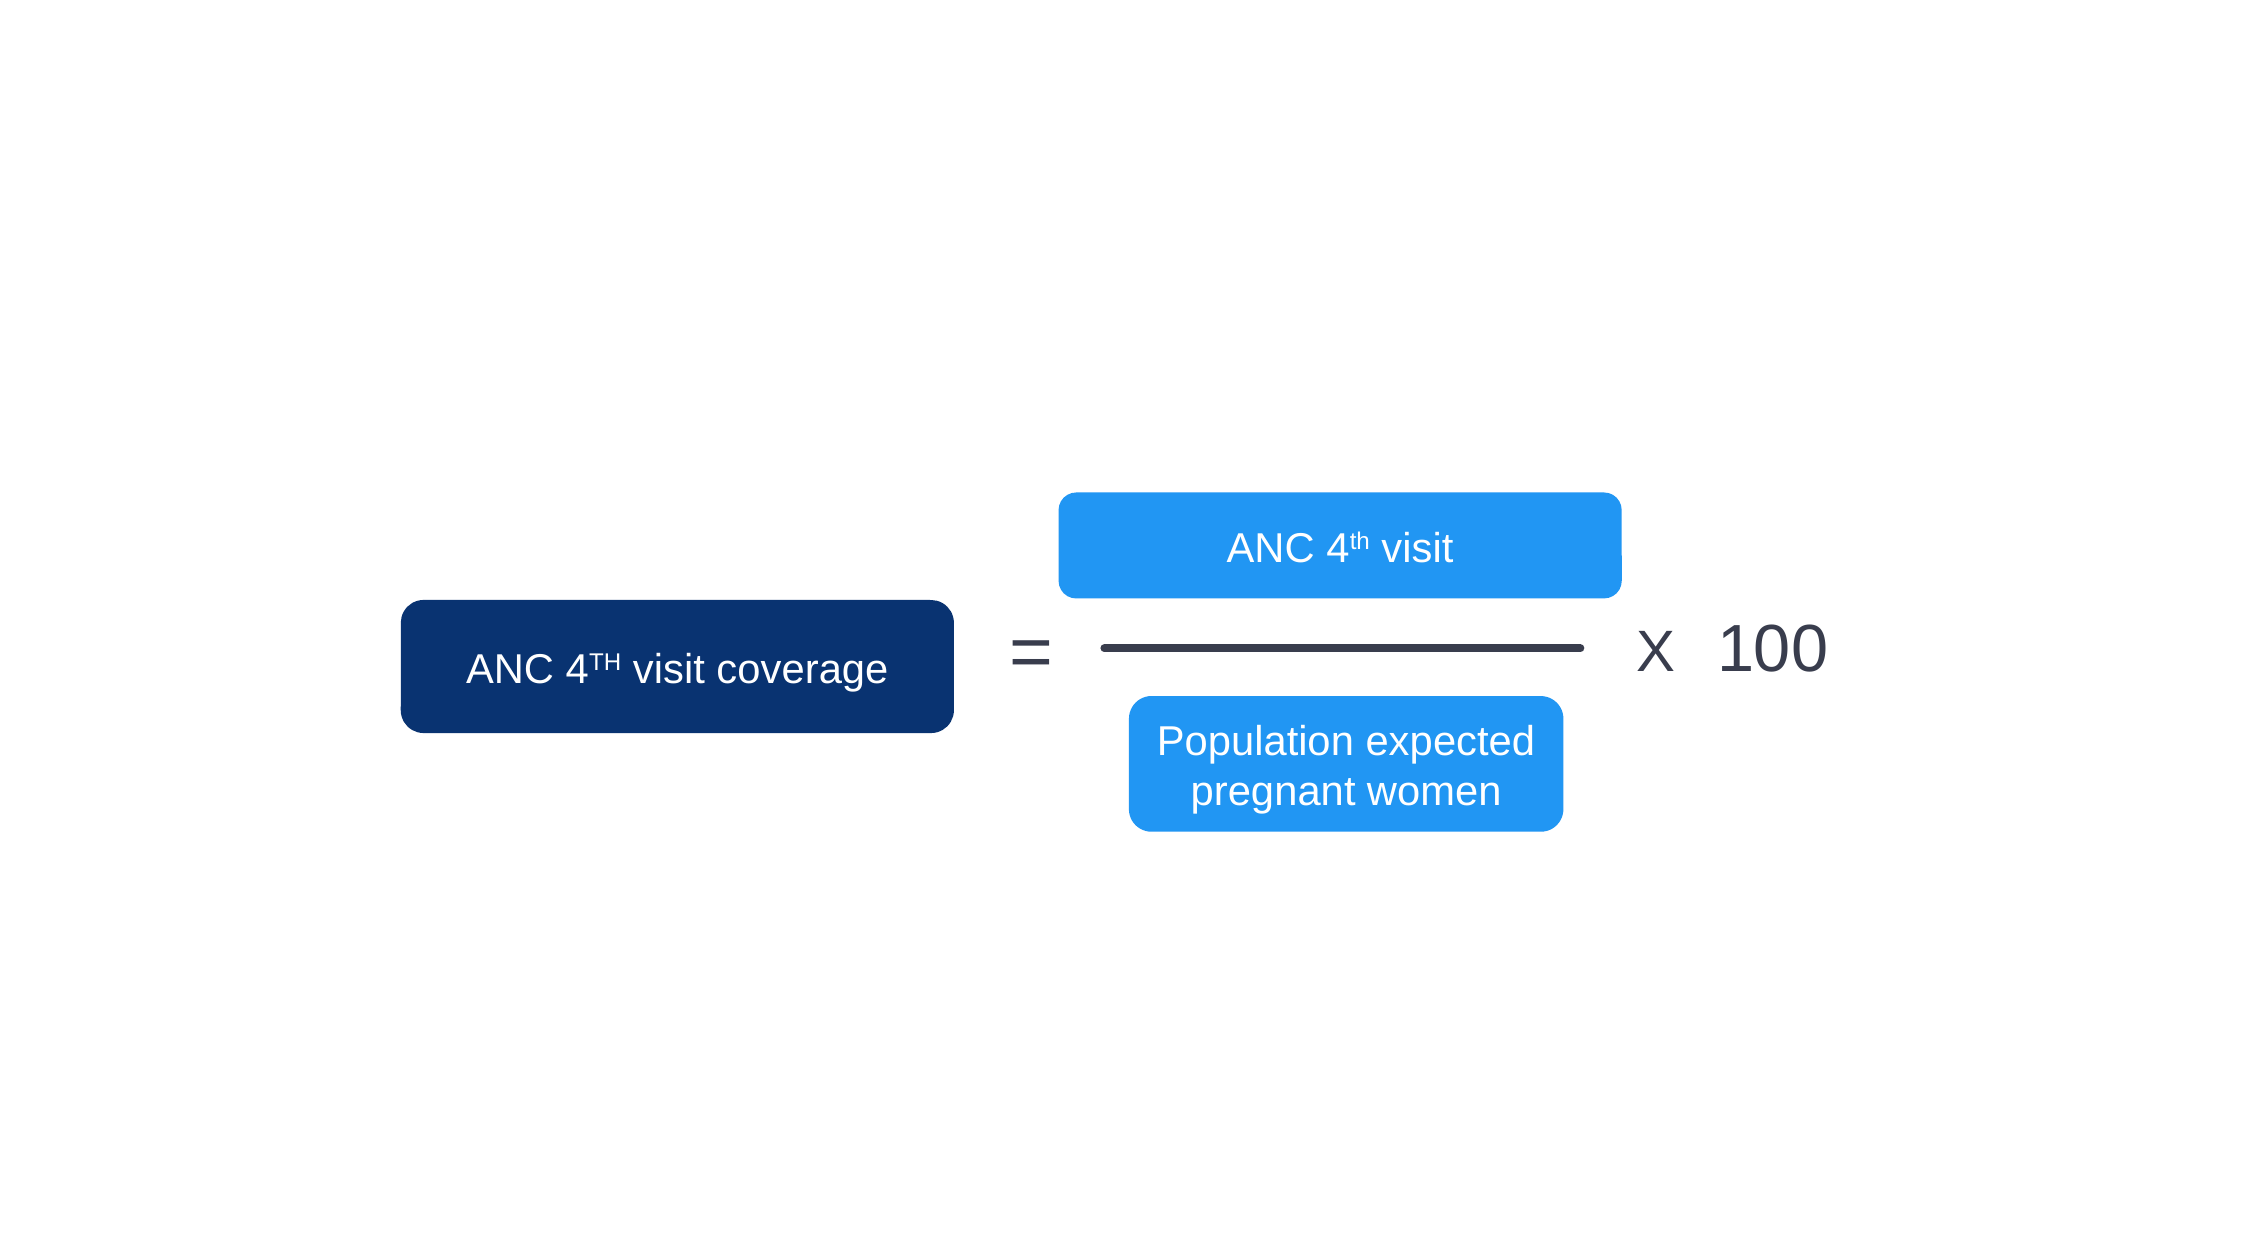

DONE
ANC 4th visit
=
100
ANC 4TH visit coverage
X
Population expected pregnant women